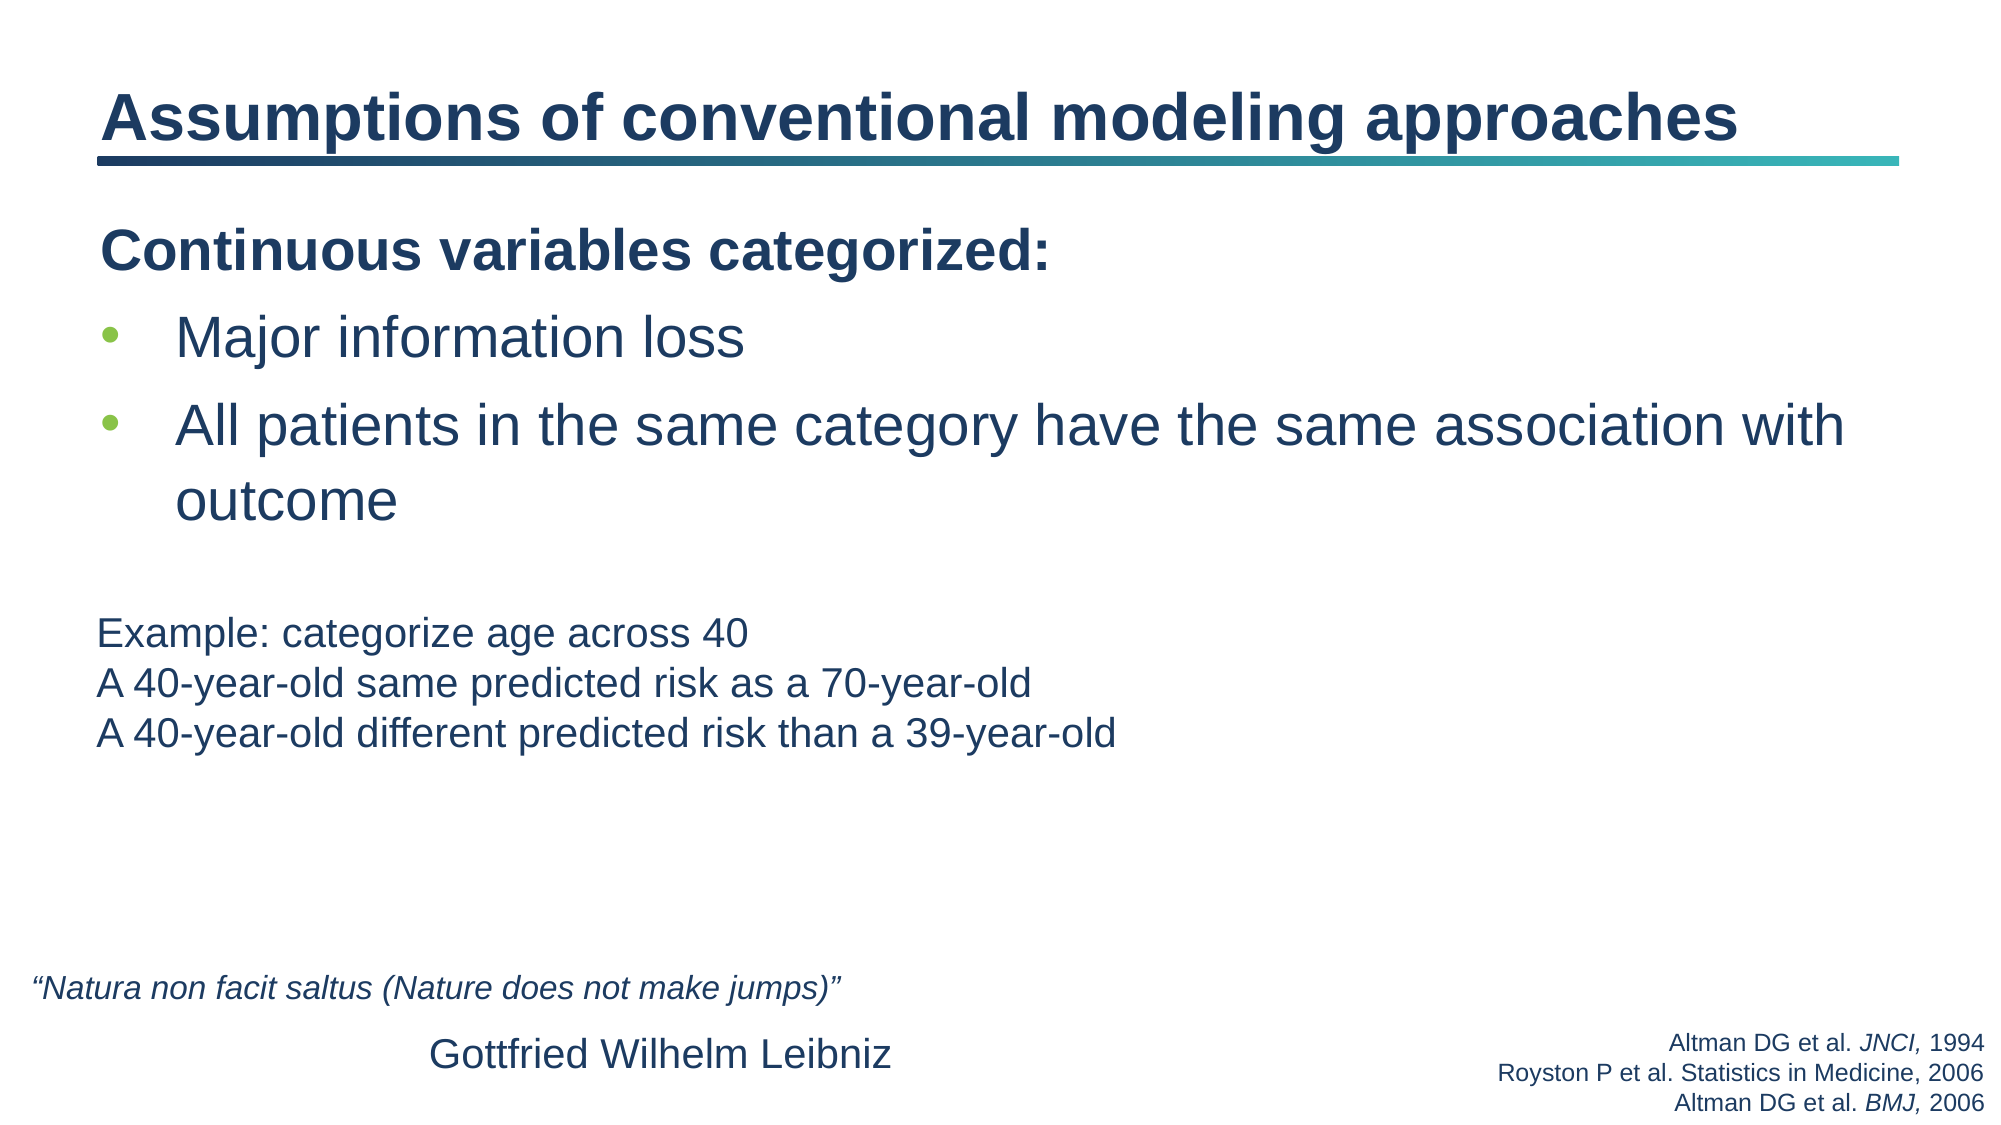

# Assumptions of conventional modeling approaches
Continuous variables categorized:
Major information loss
All patients in the same category have the same association with outcome

Example: categorize age across 40
A 40-year-old same predicted risk as a 70-year-old
A 40-year-old different predicted risk than a 39-year-old
“Natura non facit saltus (Nature does not make jumps)”
Gottfried Wilhelm Leibniz
Altman DG et al. JNCI, 1994
Royston P et al. Statistics in Medicine, 2006
Altman DG et al. BMJ, 2006